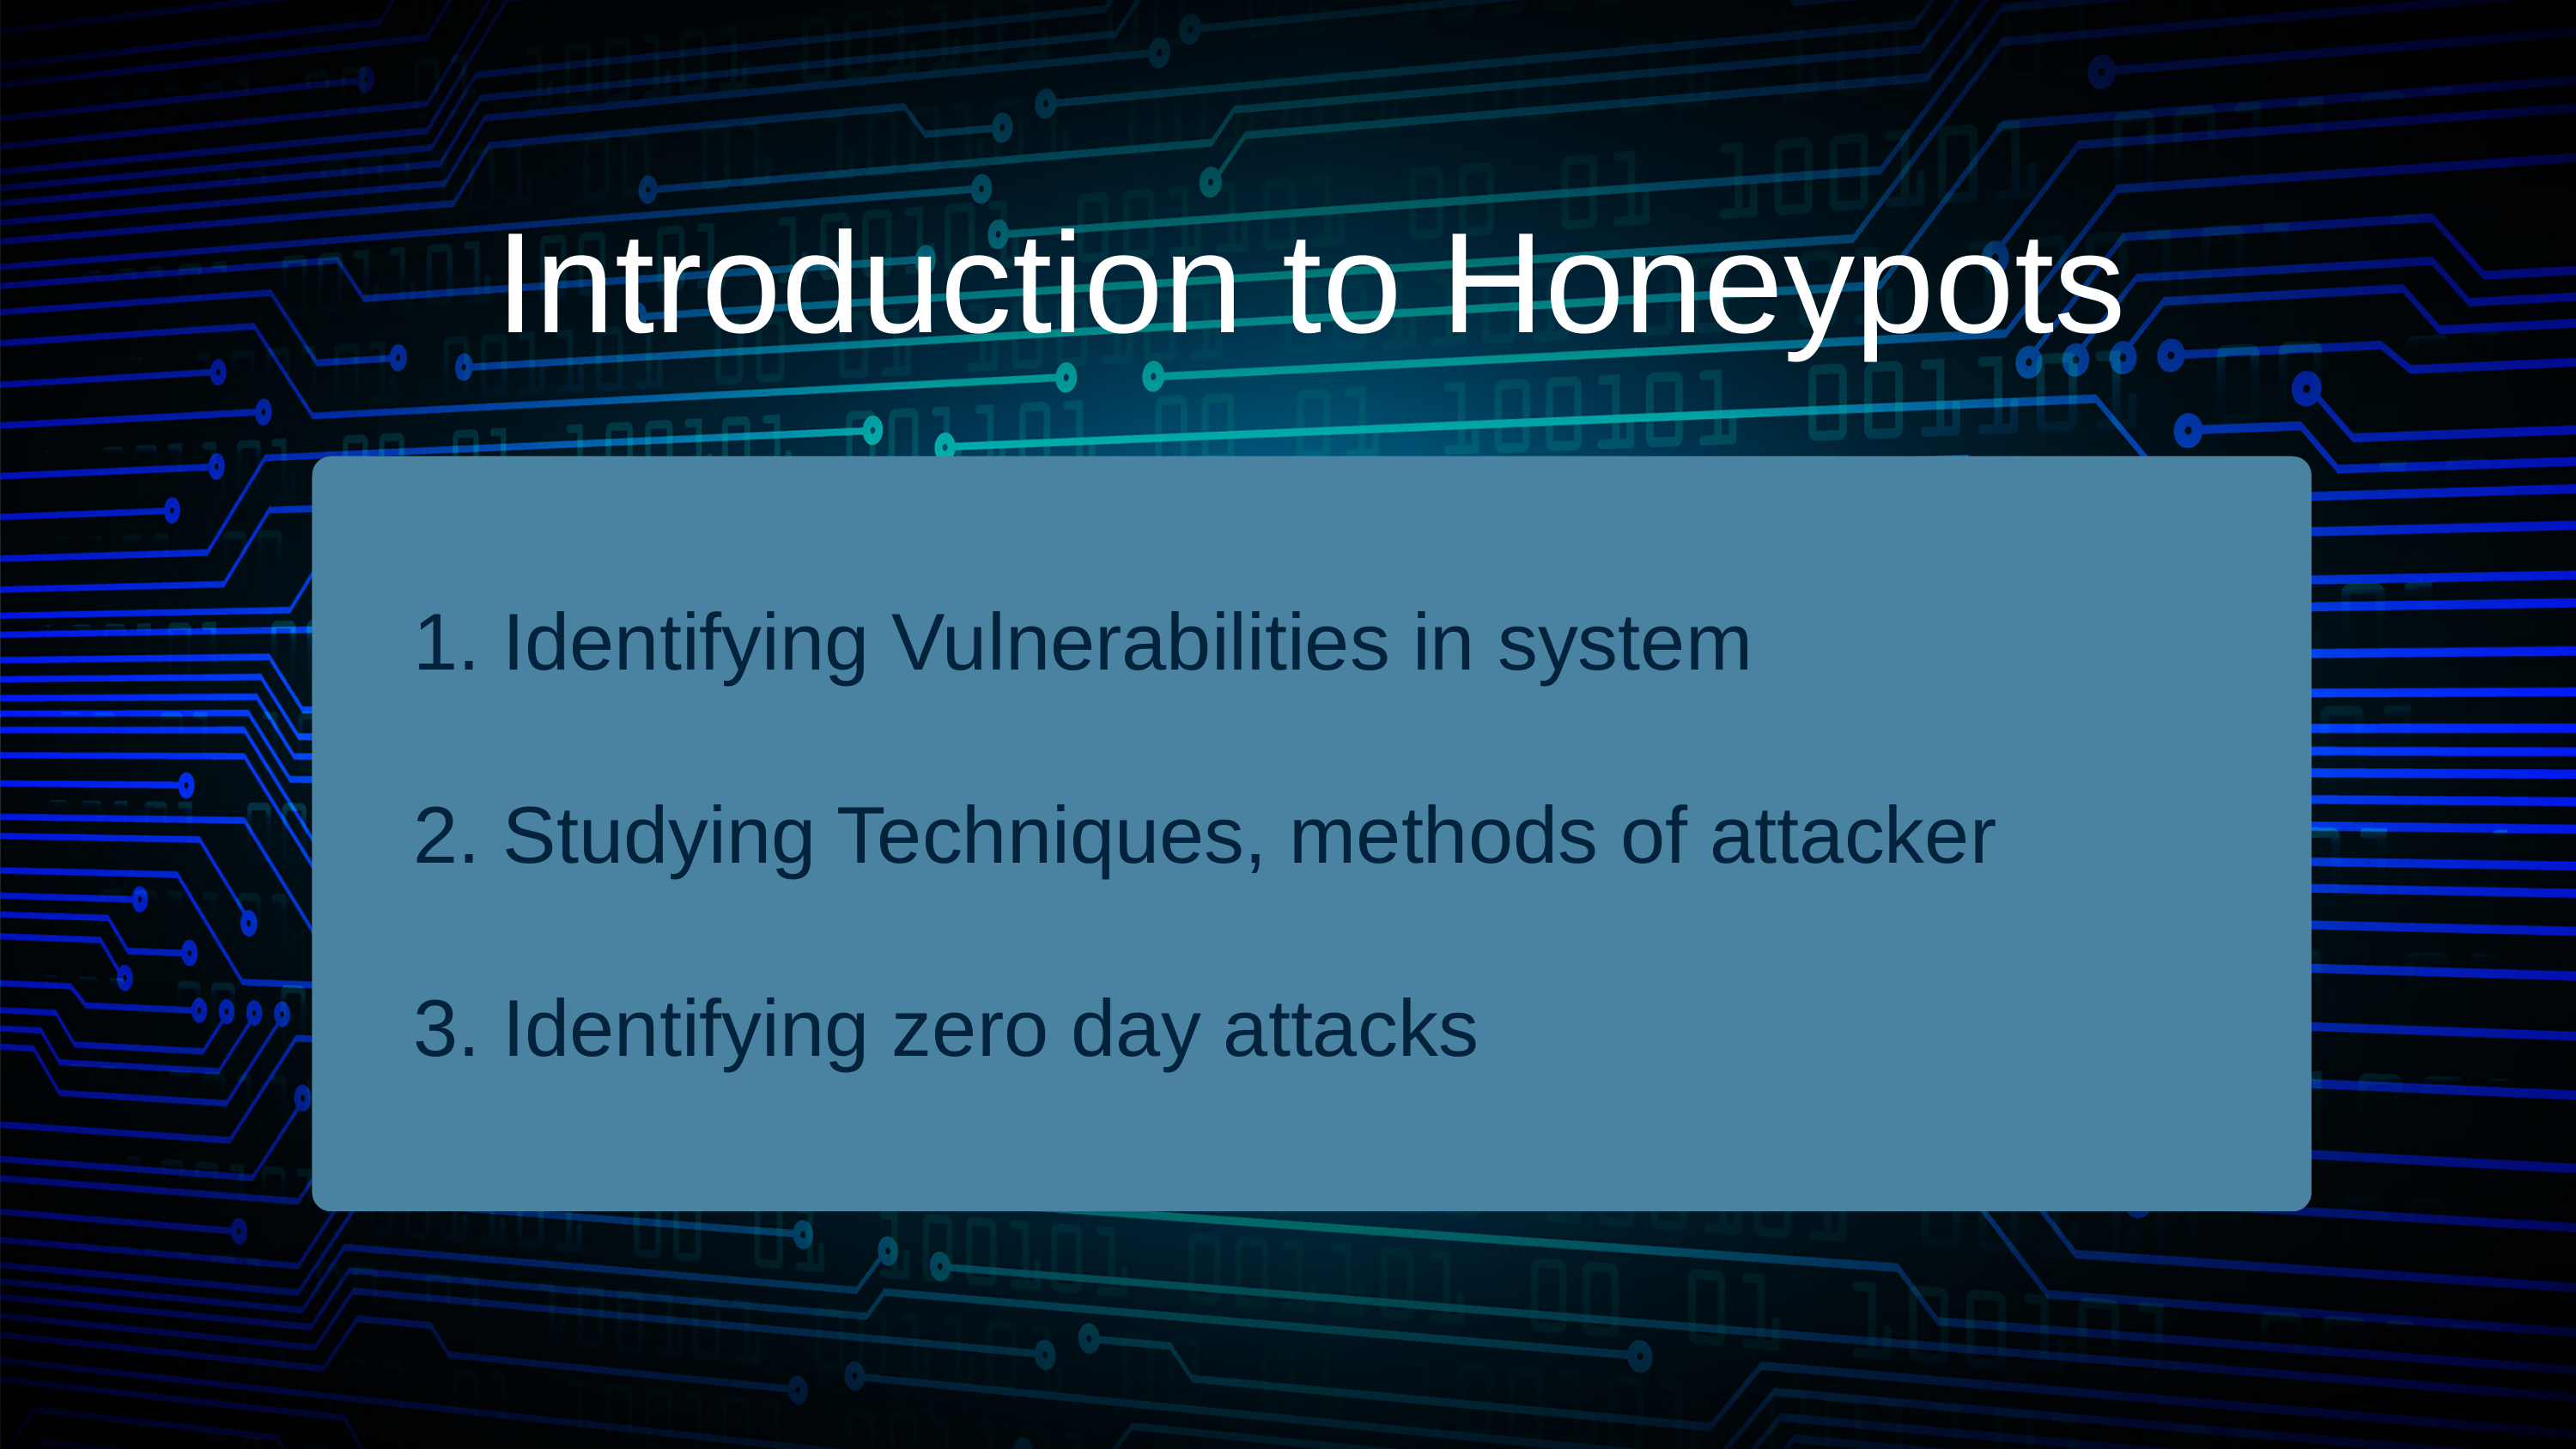

Introduction to Honeypots

1. Identifying Vulnerabilities in system

2. Studying Techniques, methods of attacker

3. Identifying zero day attacks